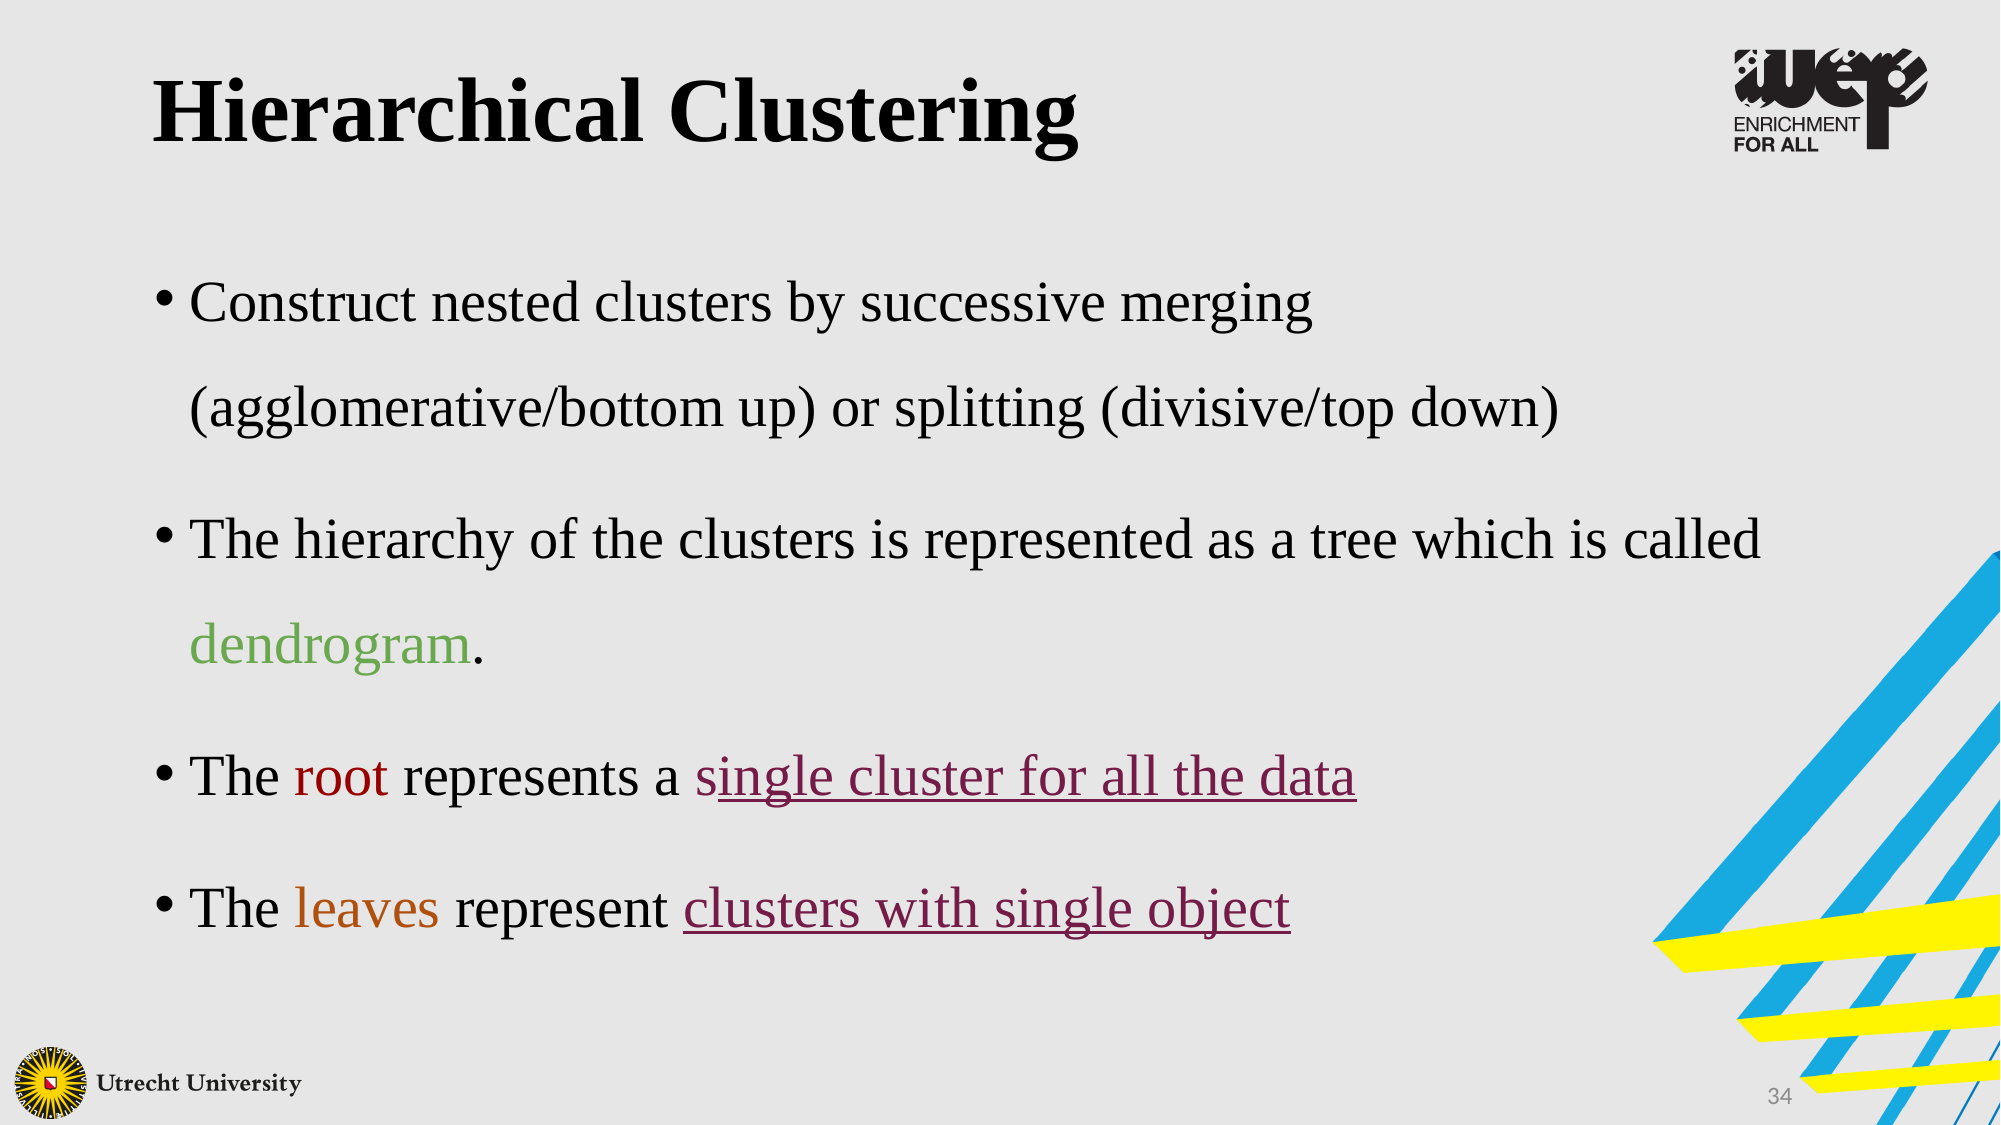

Hierarchical Clustering
Construct nested clusters by successive merging (agglomerative/bottom up) or splitting (divisive/top down)
The hierarchy of the clusters is represented as a tree which is called dendrogram.
The root represents a single cluster for all the data
The leaves represent clusters with single object
34